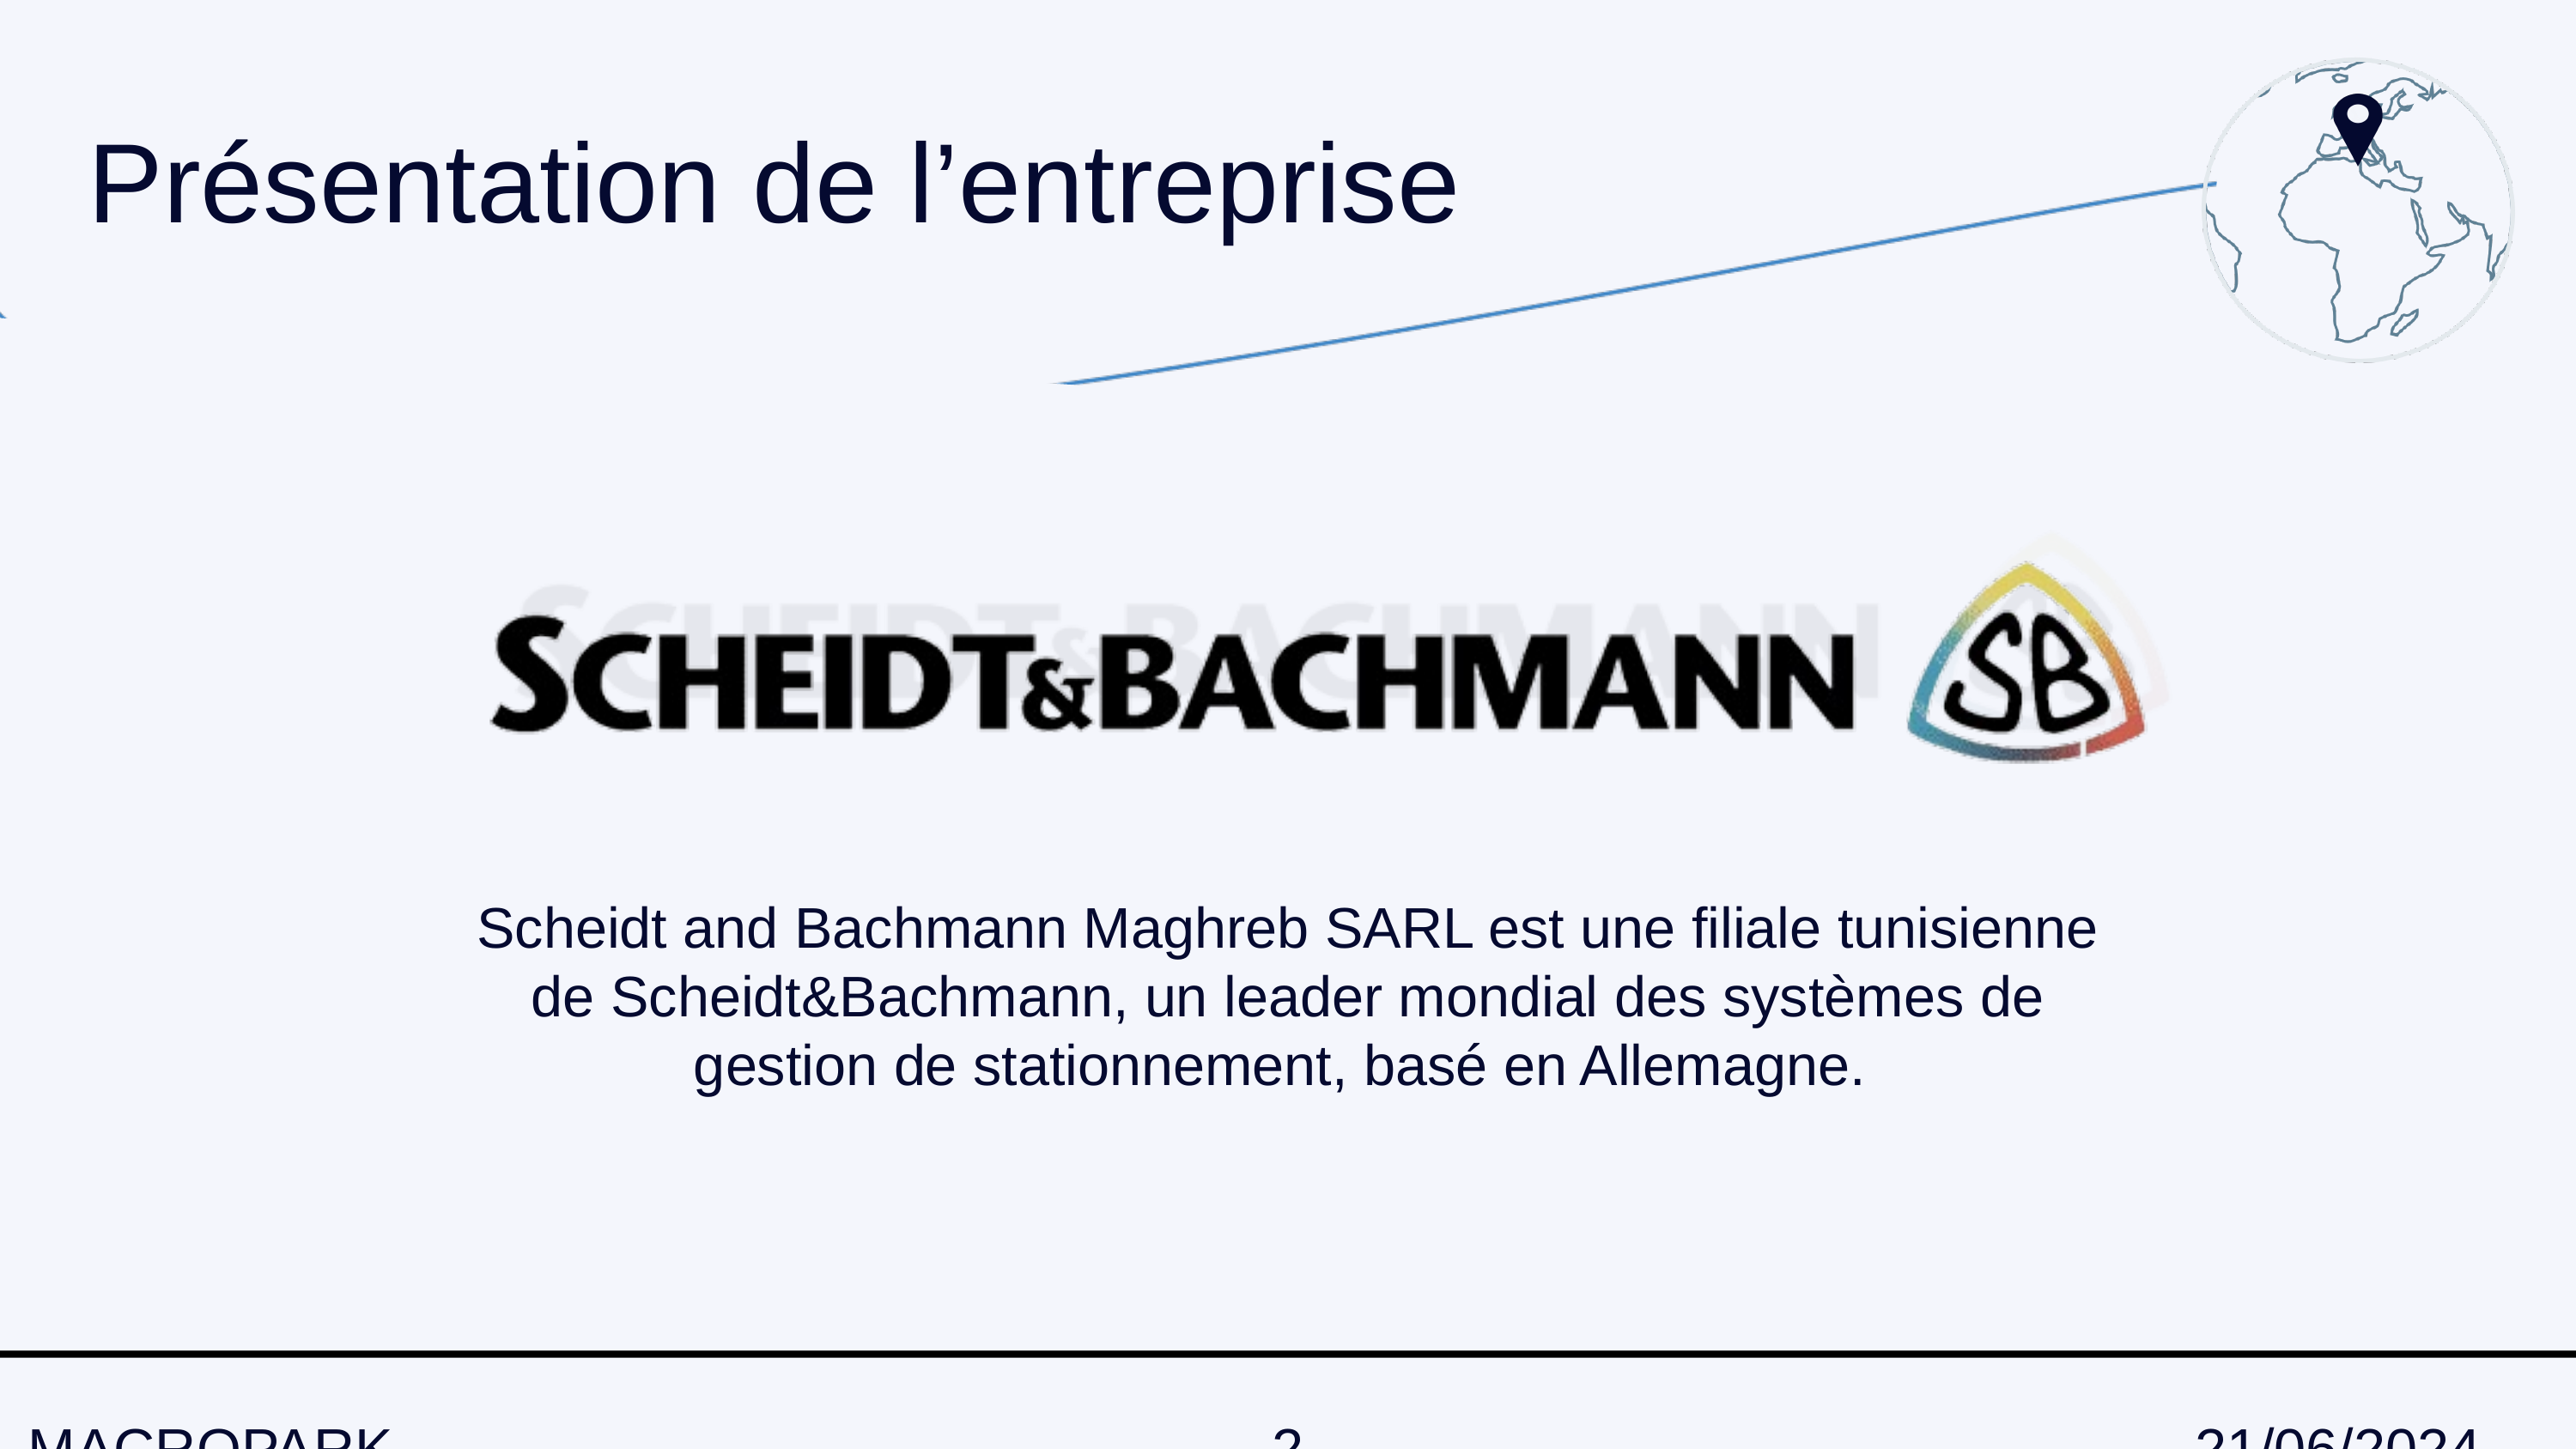

Présentation de l’entreprise

Scheidt and Bachmann Maghreb SARL est une filiale tunisienne de Scheidt&Bachmann, un leader mondial des systèmes de gestion de stationnement, basé en Allemagne.

MACROPARK
2
21/06/2024